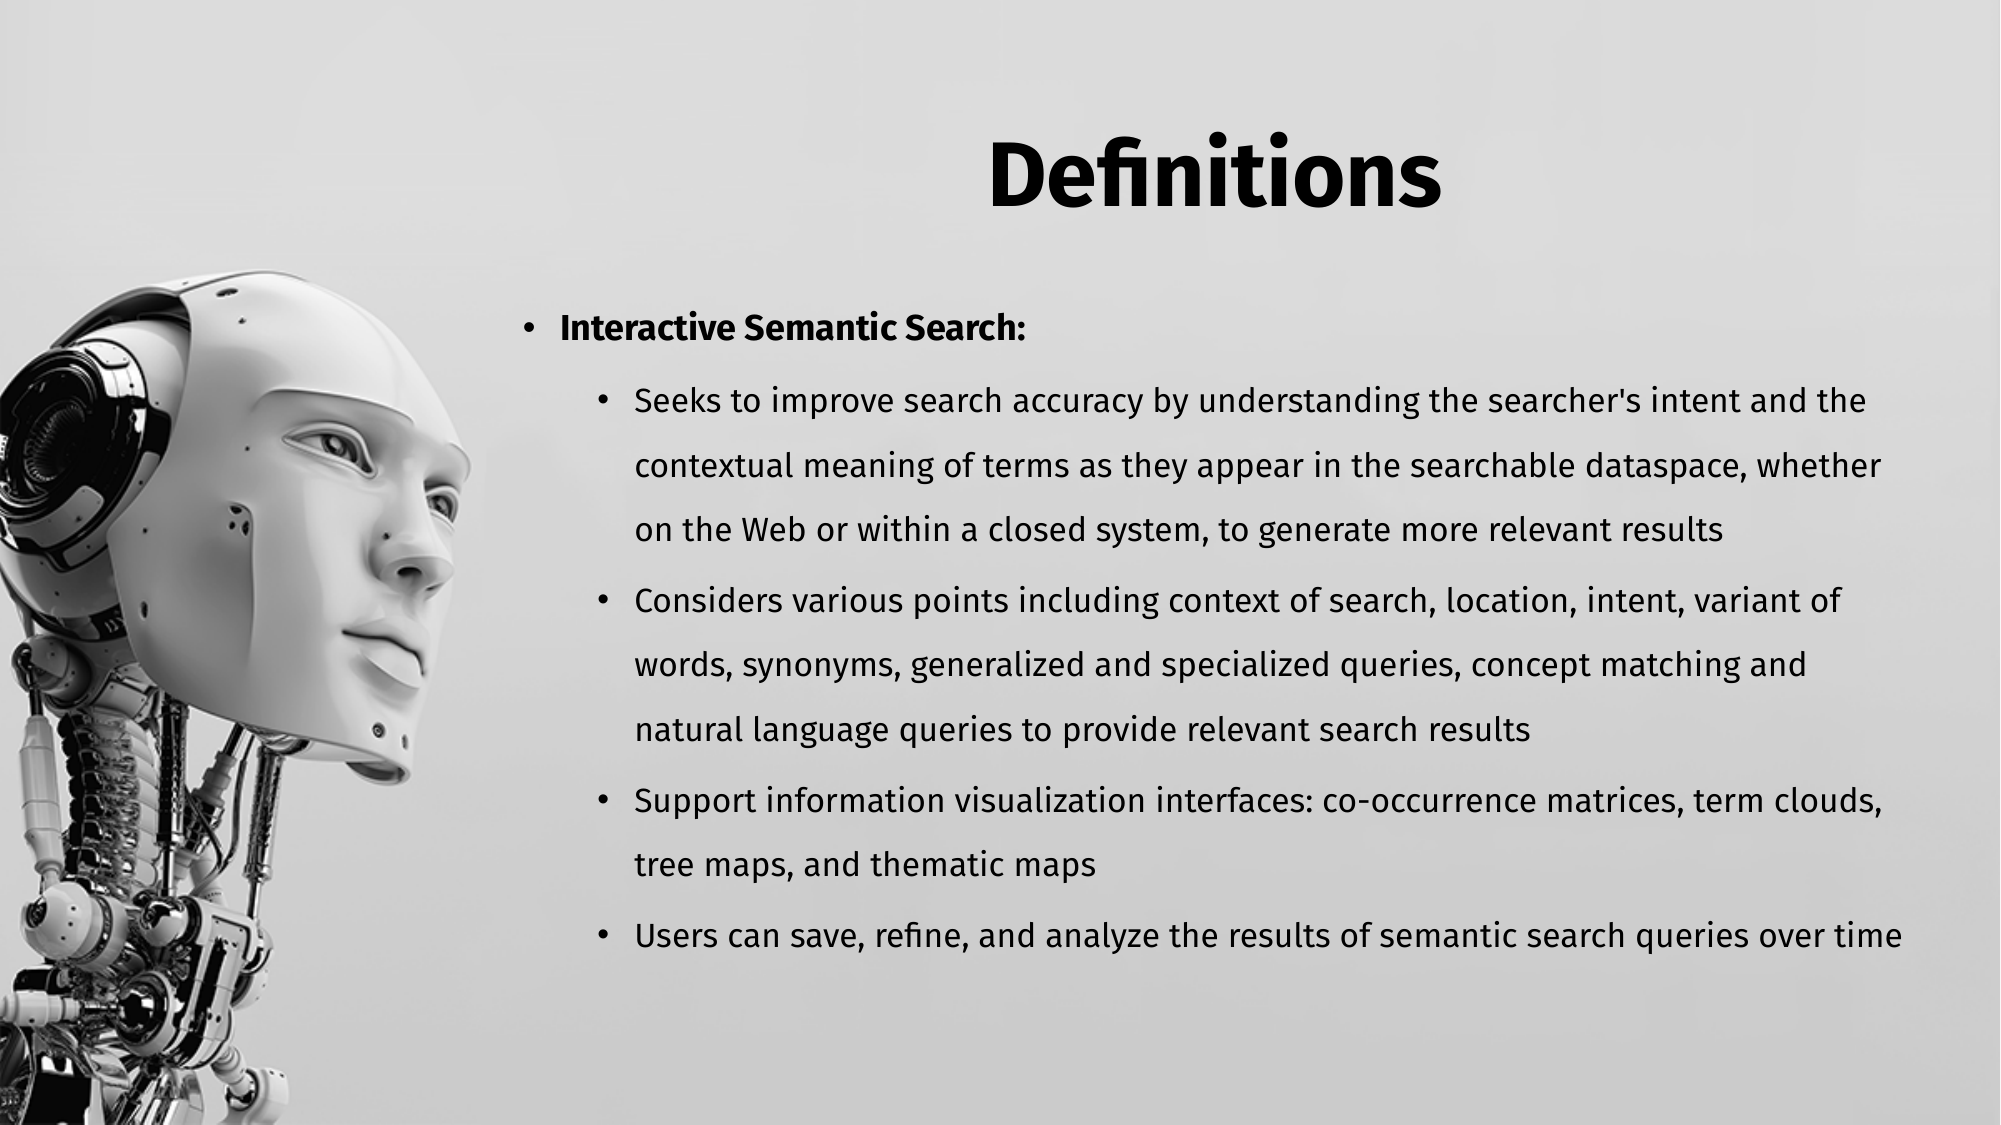

# Definitions
Interactive Semantic Search:
Seeks to improve search accuracy by understanding the searcher's intent and the contextual meaning of terms as they appear in the searchable dataspace, whether on the Web or within a closed system, to generate more relevant results
Considers various points including context of search, location, intent, variant of words, synonyms, generalized and specialized queries, concept matching and natural language queries to provide relevant search results
Support information visualization interfaces: co-occurrence matrices, term clouds, tree maps, and thematic maps
Users can save, refine, and analyze the results of semantic search queries over time